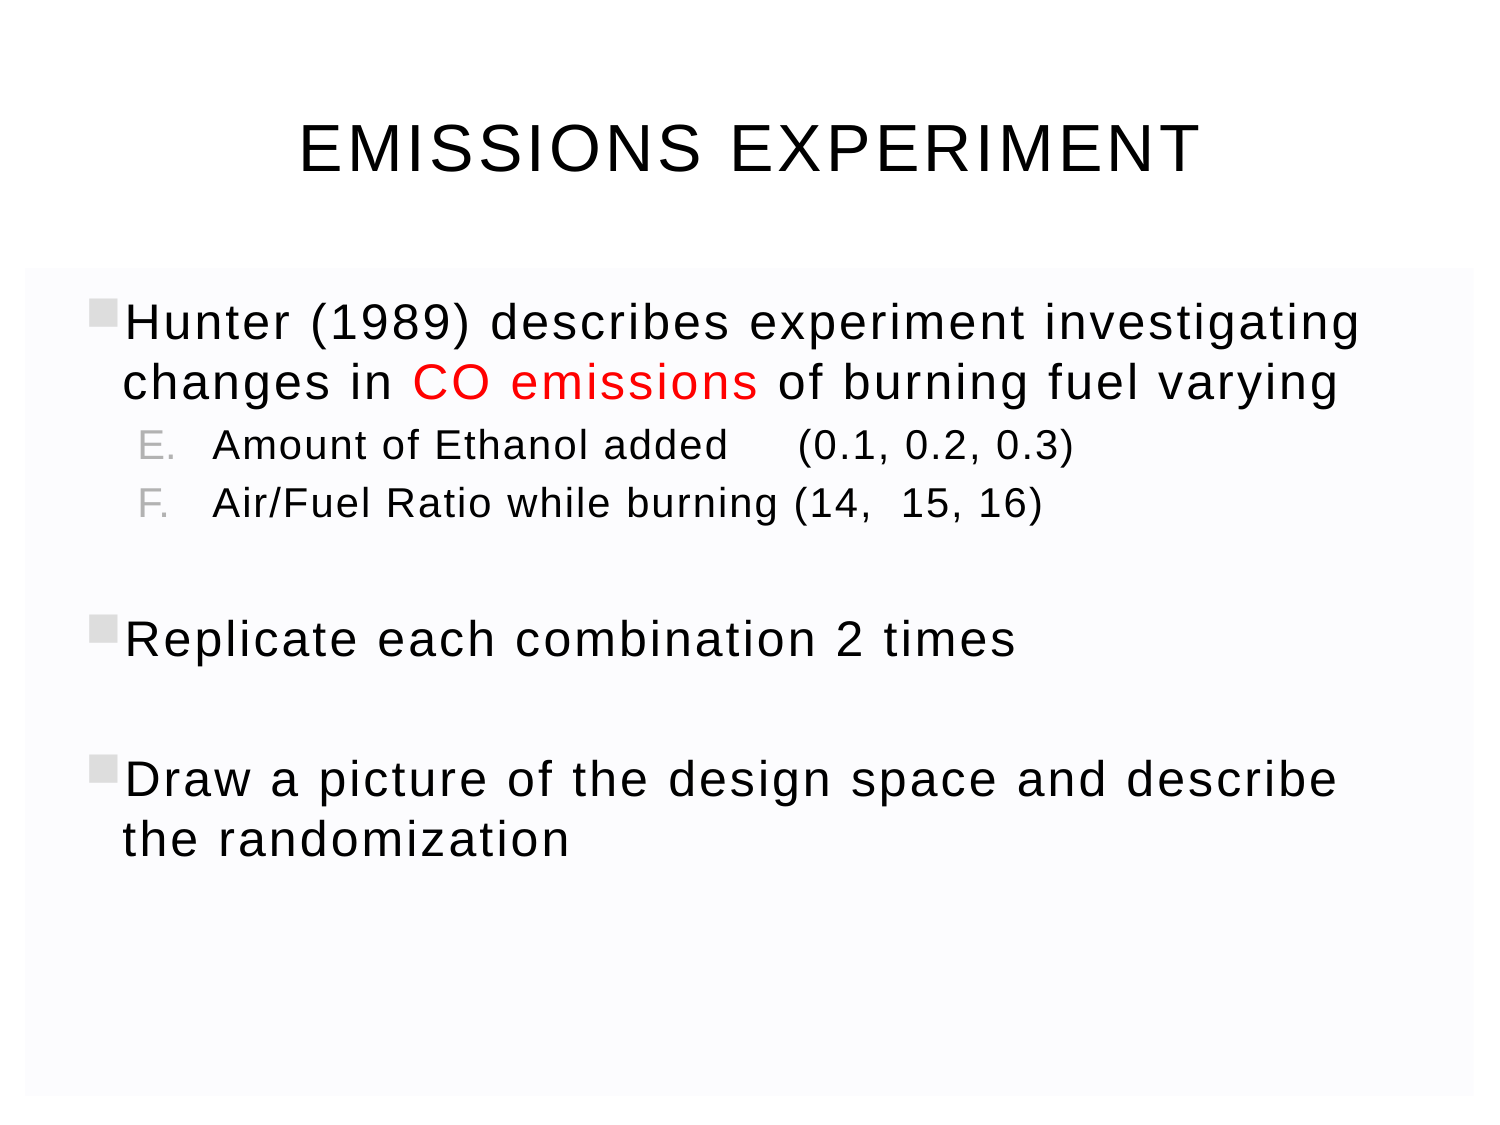

# Emissions Experiment
Hunter (1989) describes experiment investigating changes in CO emissions of burning fuel varying
Amount of Ethanol added     (0.1, 0.2, 0.3)
Air/Fuel Ratio while burning (14,  15, 16)

Replicate each combination 2 times

Draw a picture of the design space and describe the randomization